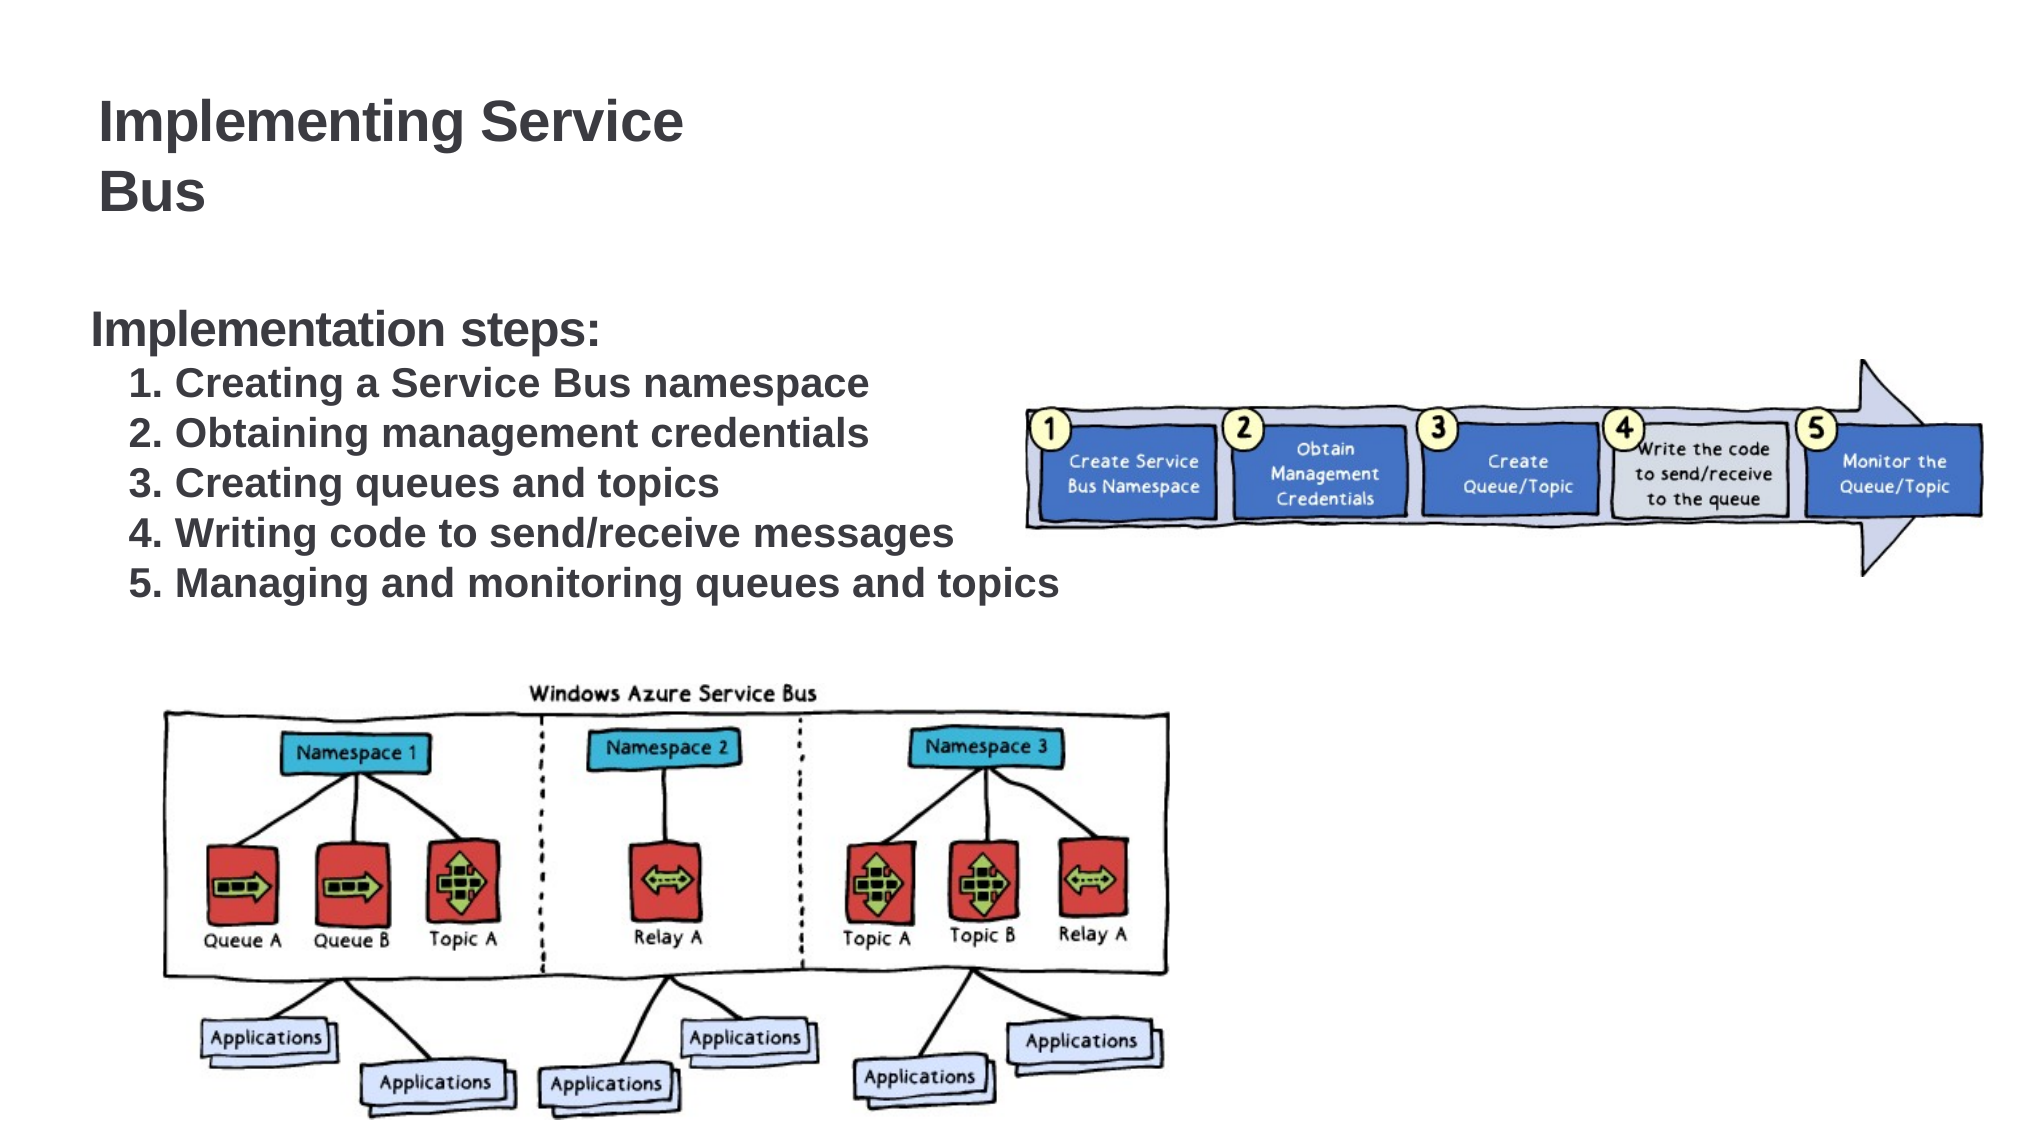

# Implementing Service Bus
Implementation steps:
Creating a Service Bus namespace
Obtaining management credentials
Creating queues and topics
Writing code to send/receive messages
Managing and monitoring queues and topics